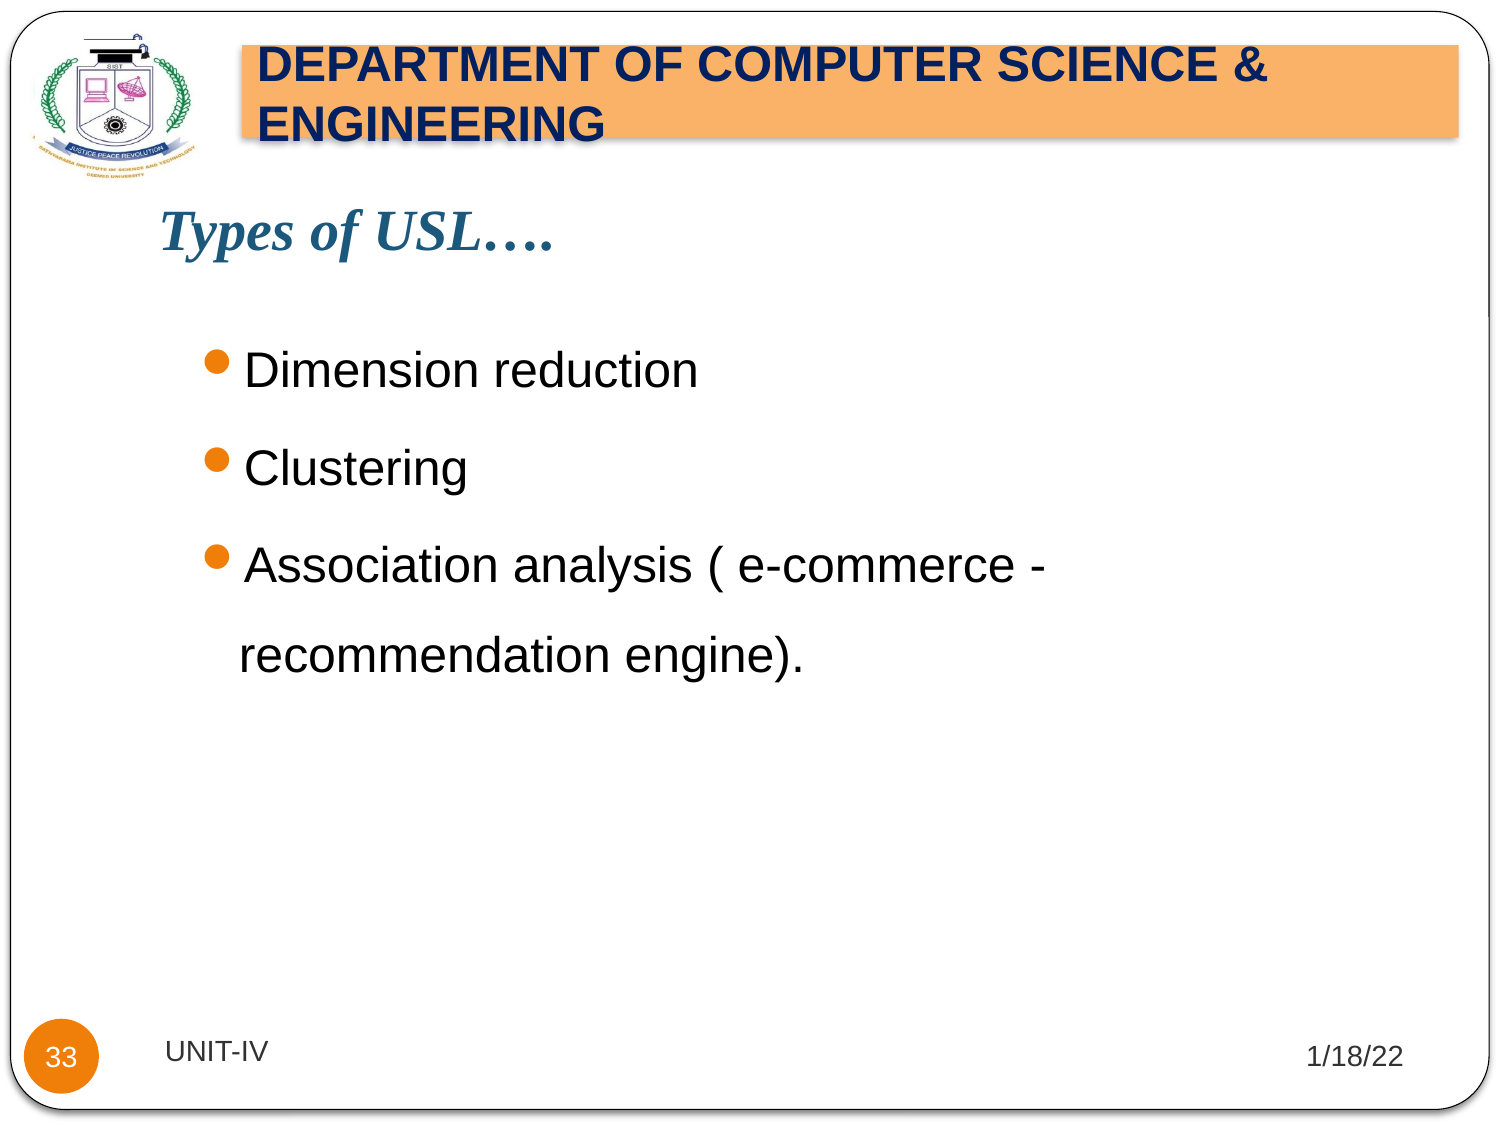

# Types of USL….
Dimension reduction
Clustering
Association analysis ( e-commerce - recommendation engine).

UNIT-IV
1/18/22
33